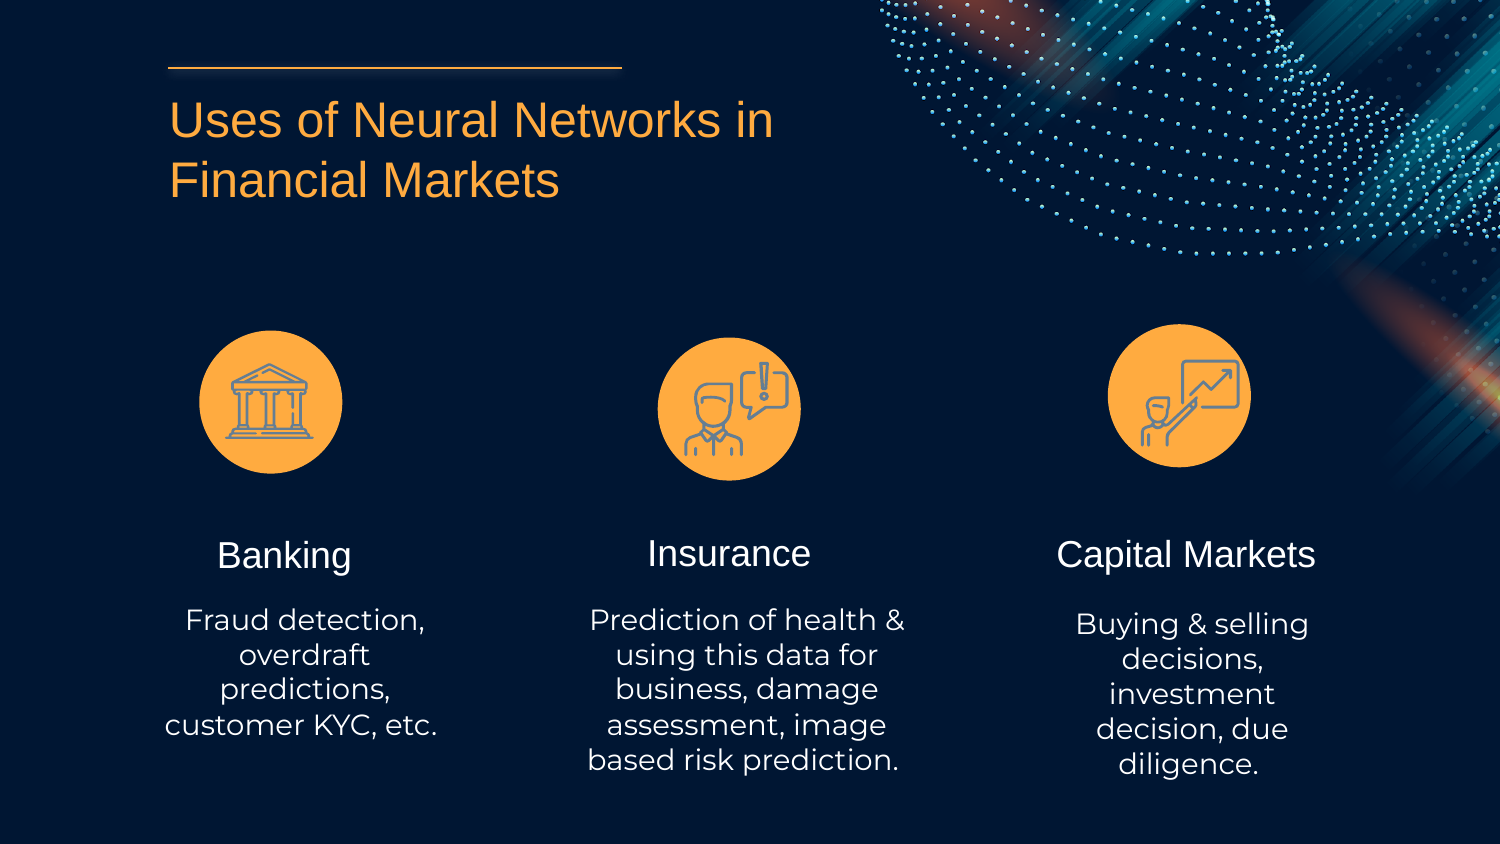

# Uses of Neural Networks in Financial Markets

Insurance
Capital Markets
Banking
Fraud detection, overdraft predictions, customer KYC, etc.
Prediction of health & using this data for business, damage assessment, image based risk prediction.
Buying & selling decisions, investment decision, due diligence.